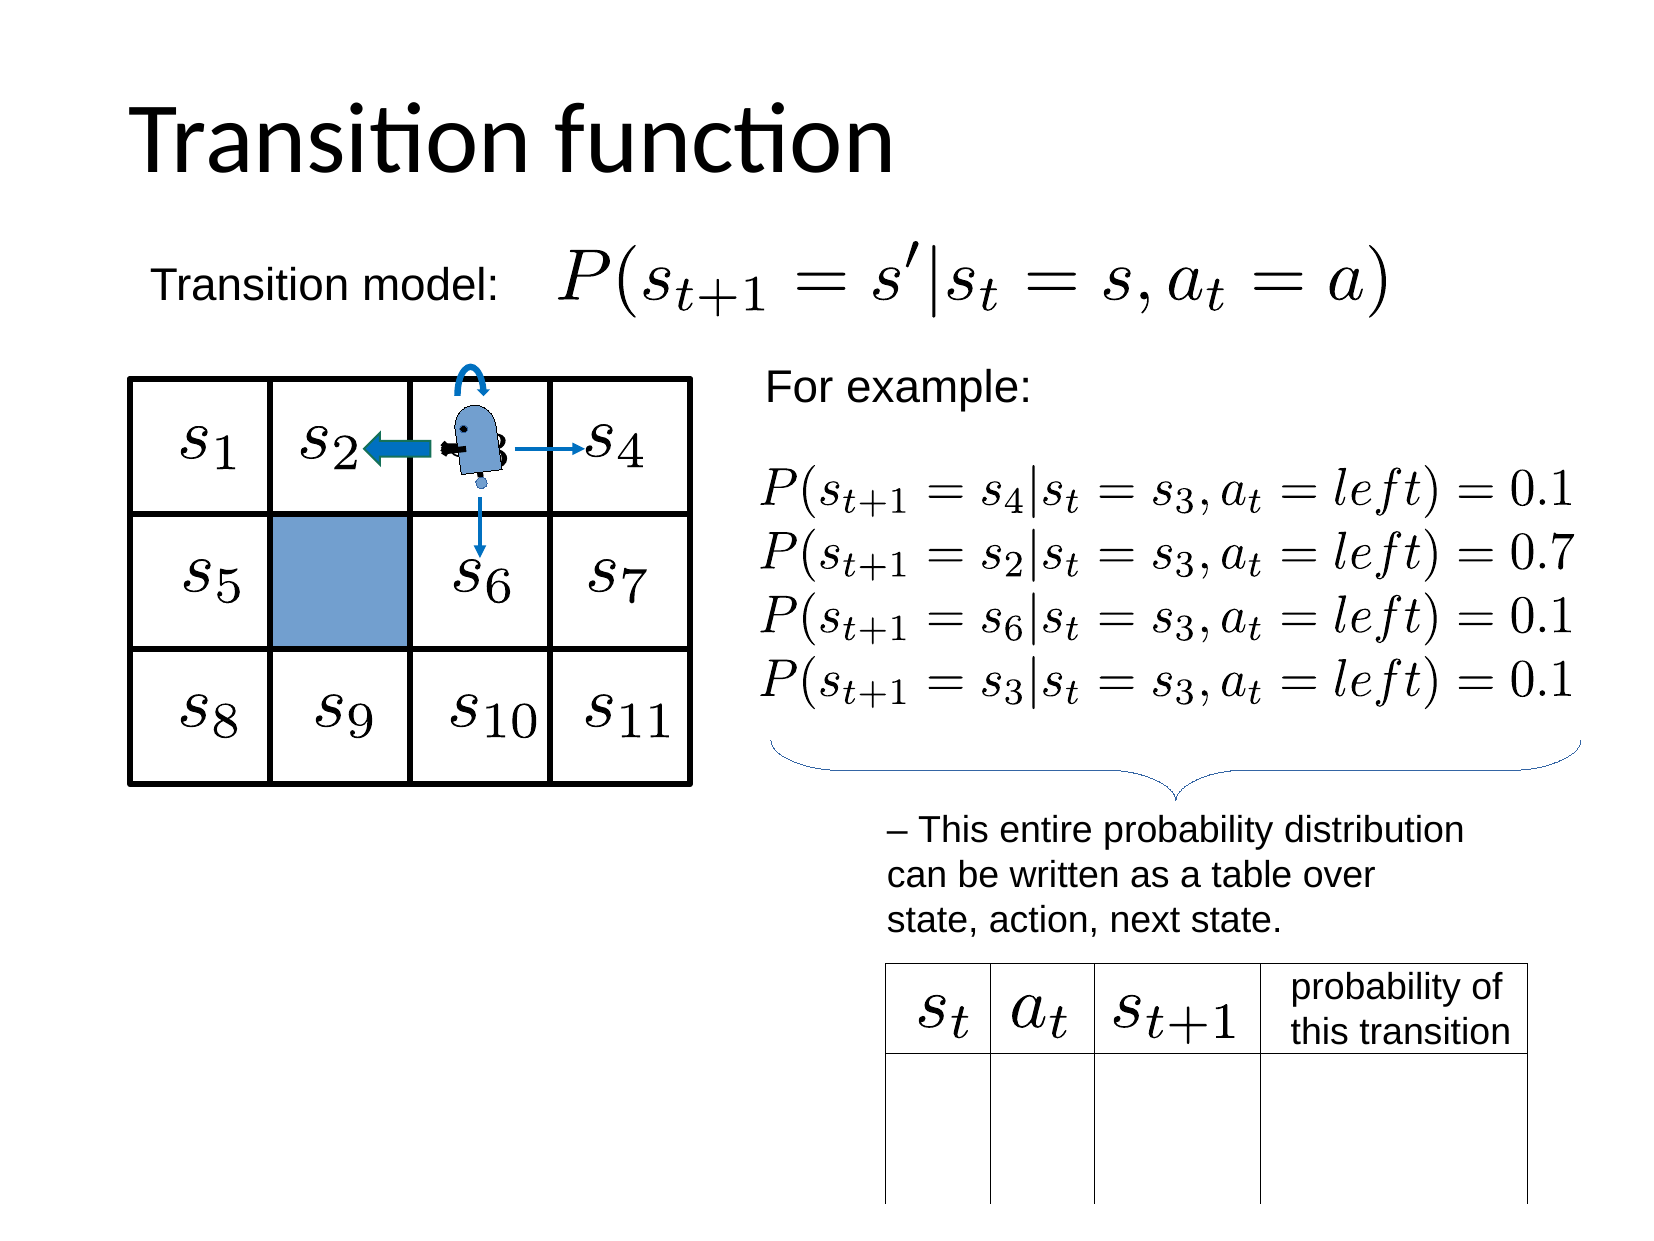

# Transition function

Transition model:
For example:

– This entire probability distribution
can be written as a table over
state, action, next state.
probability of
this transition